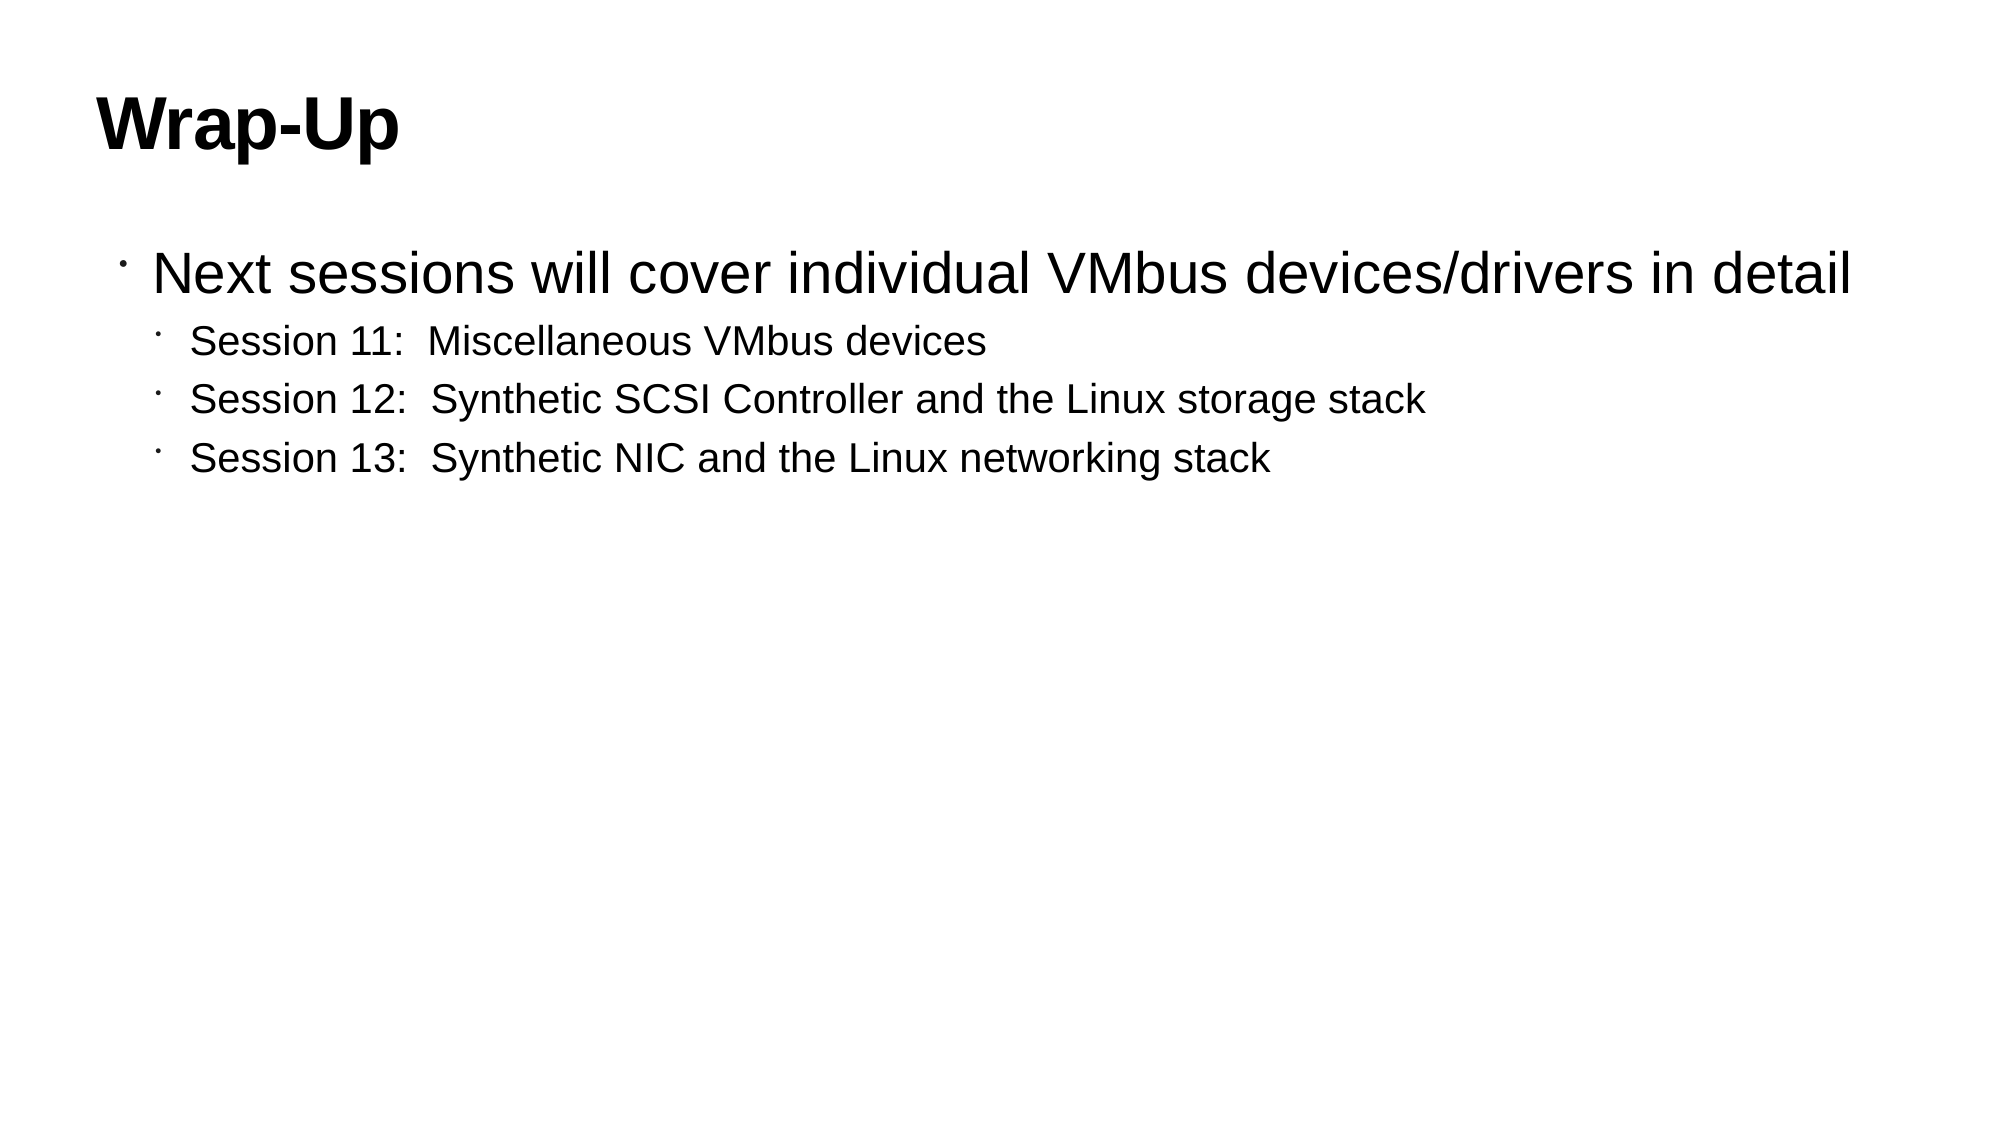

# Wrap-Up
Next sessions will cover individual VMbus devices/drivers in detail
Session 11:  Miscellaneous VMbus devices
Session 12:  Synthetic SCSI Controller and the Linux storage stack
Session 13:  Synthetic NIC and the Linux networking stack